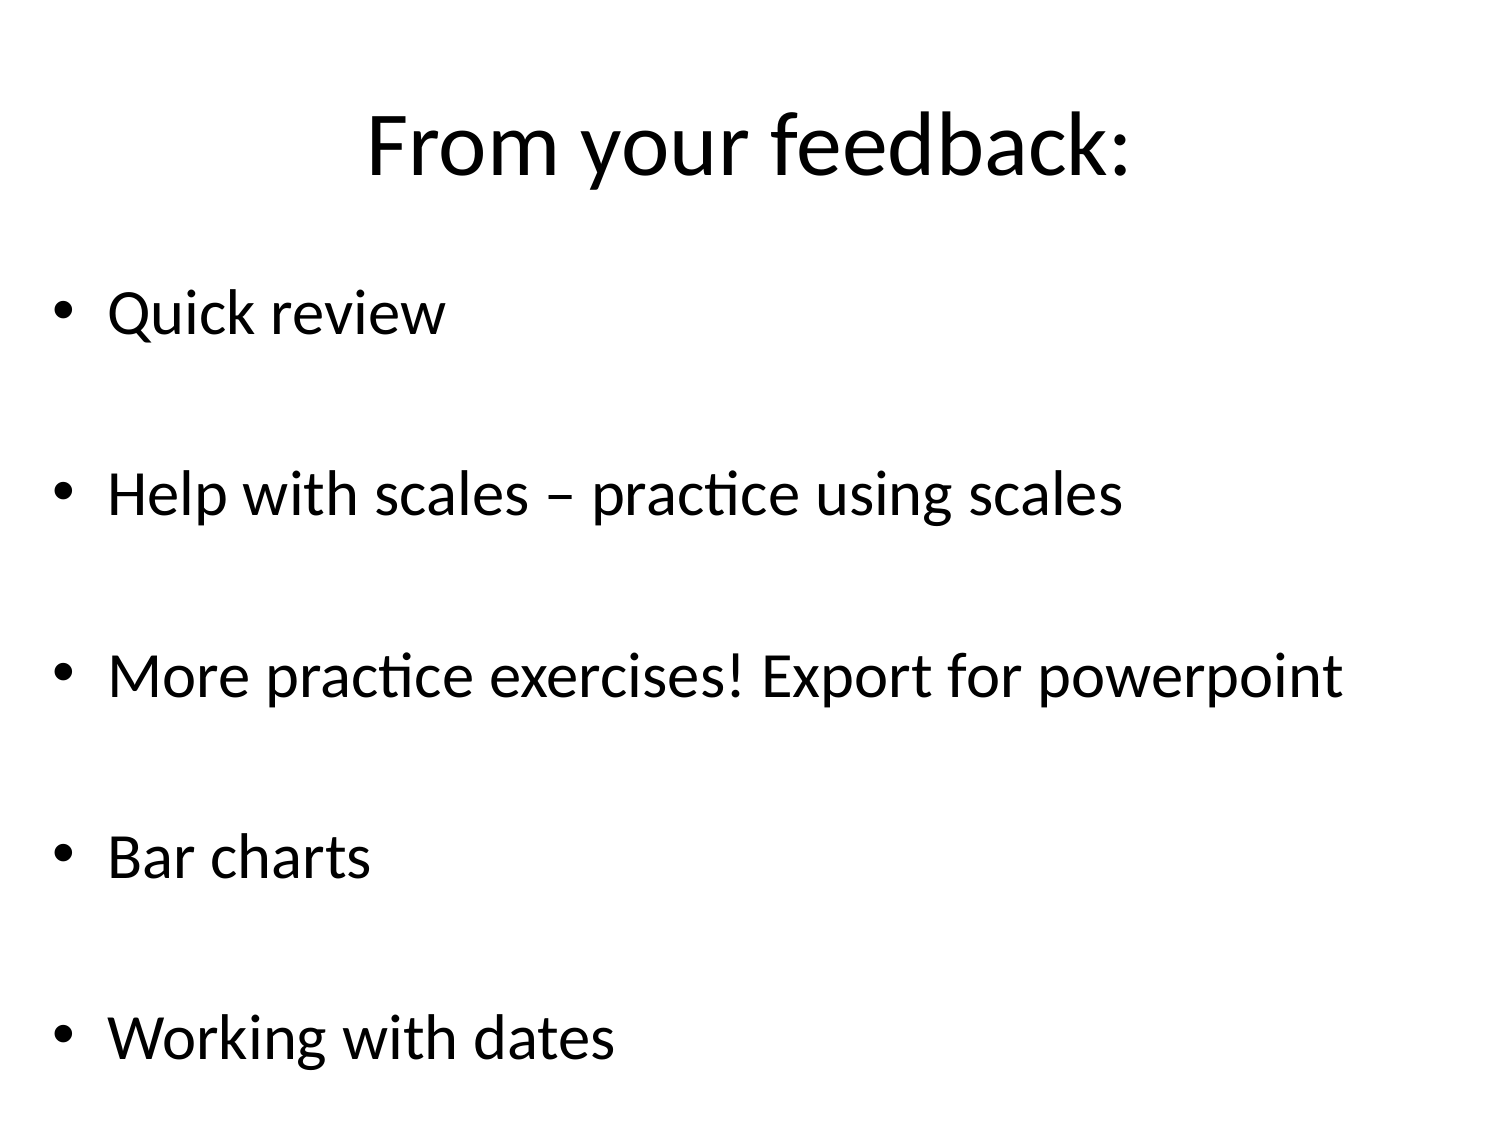

# From your feedback:
Quick review

Help with scales – practice using scales

More practice exercises! Export for powerpoint

Bar charts

Working with dates